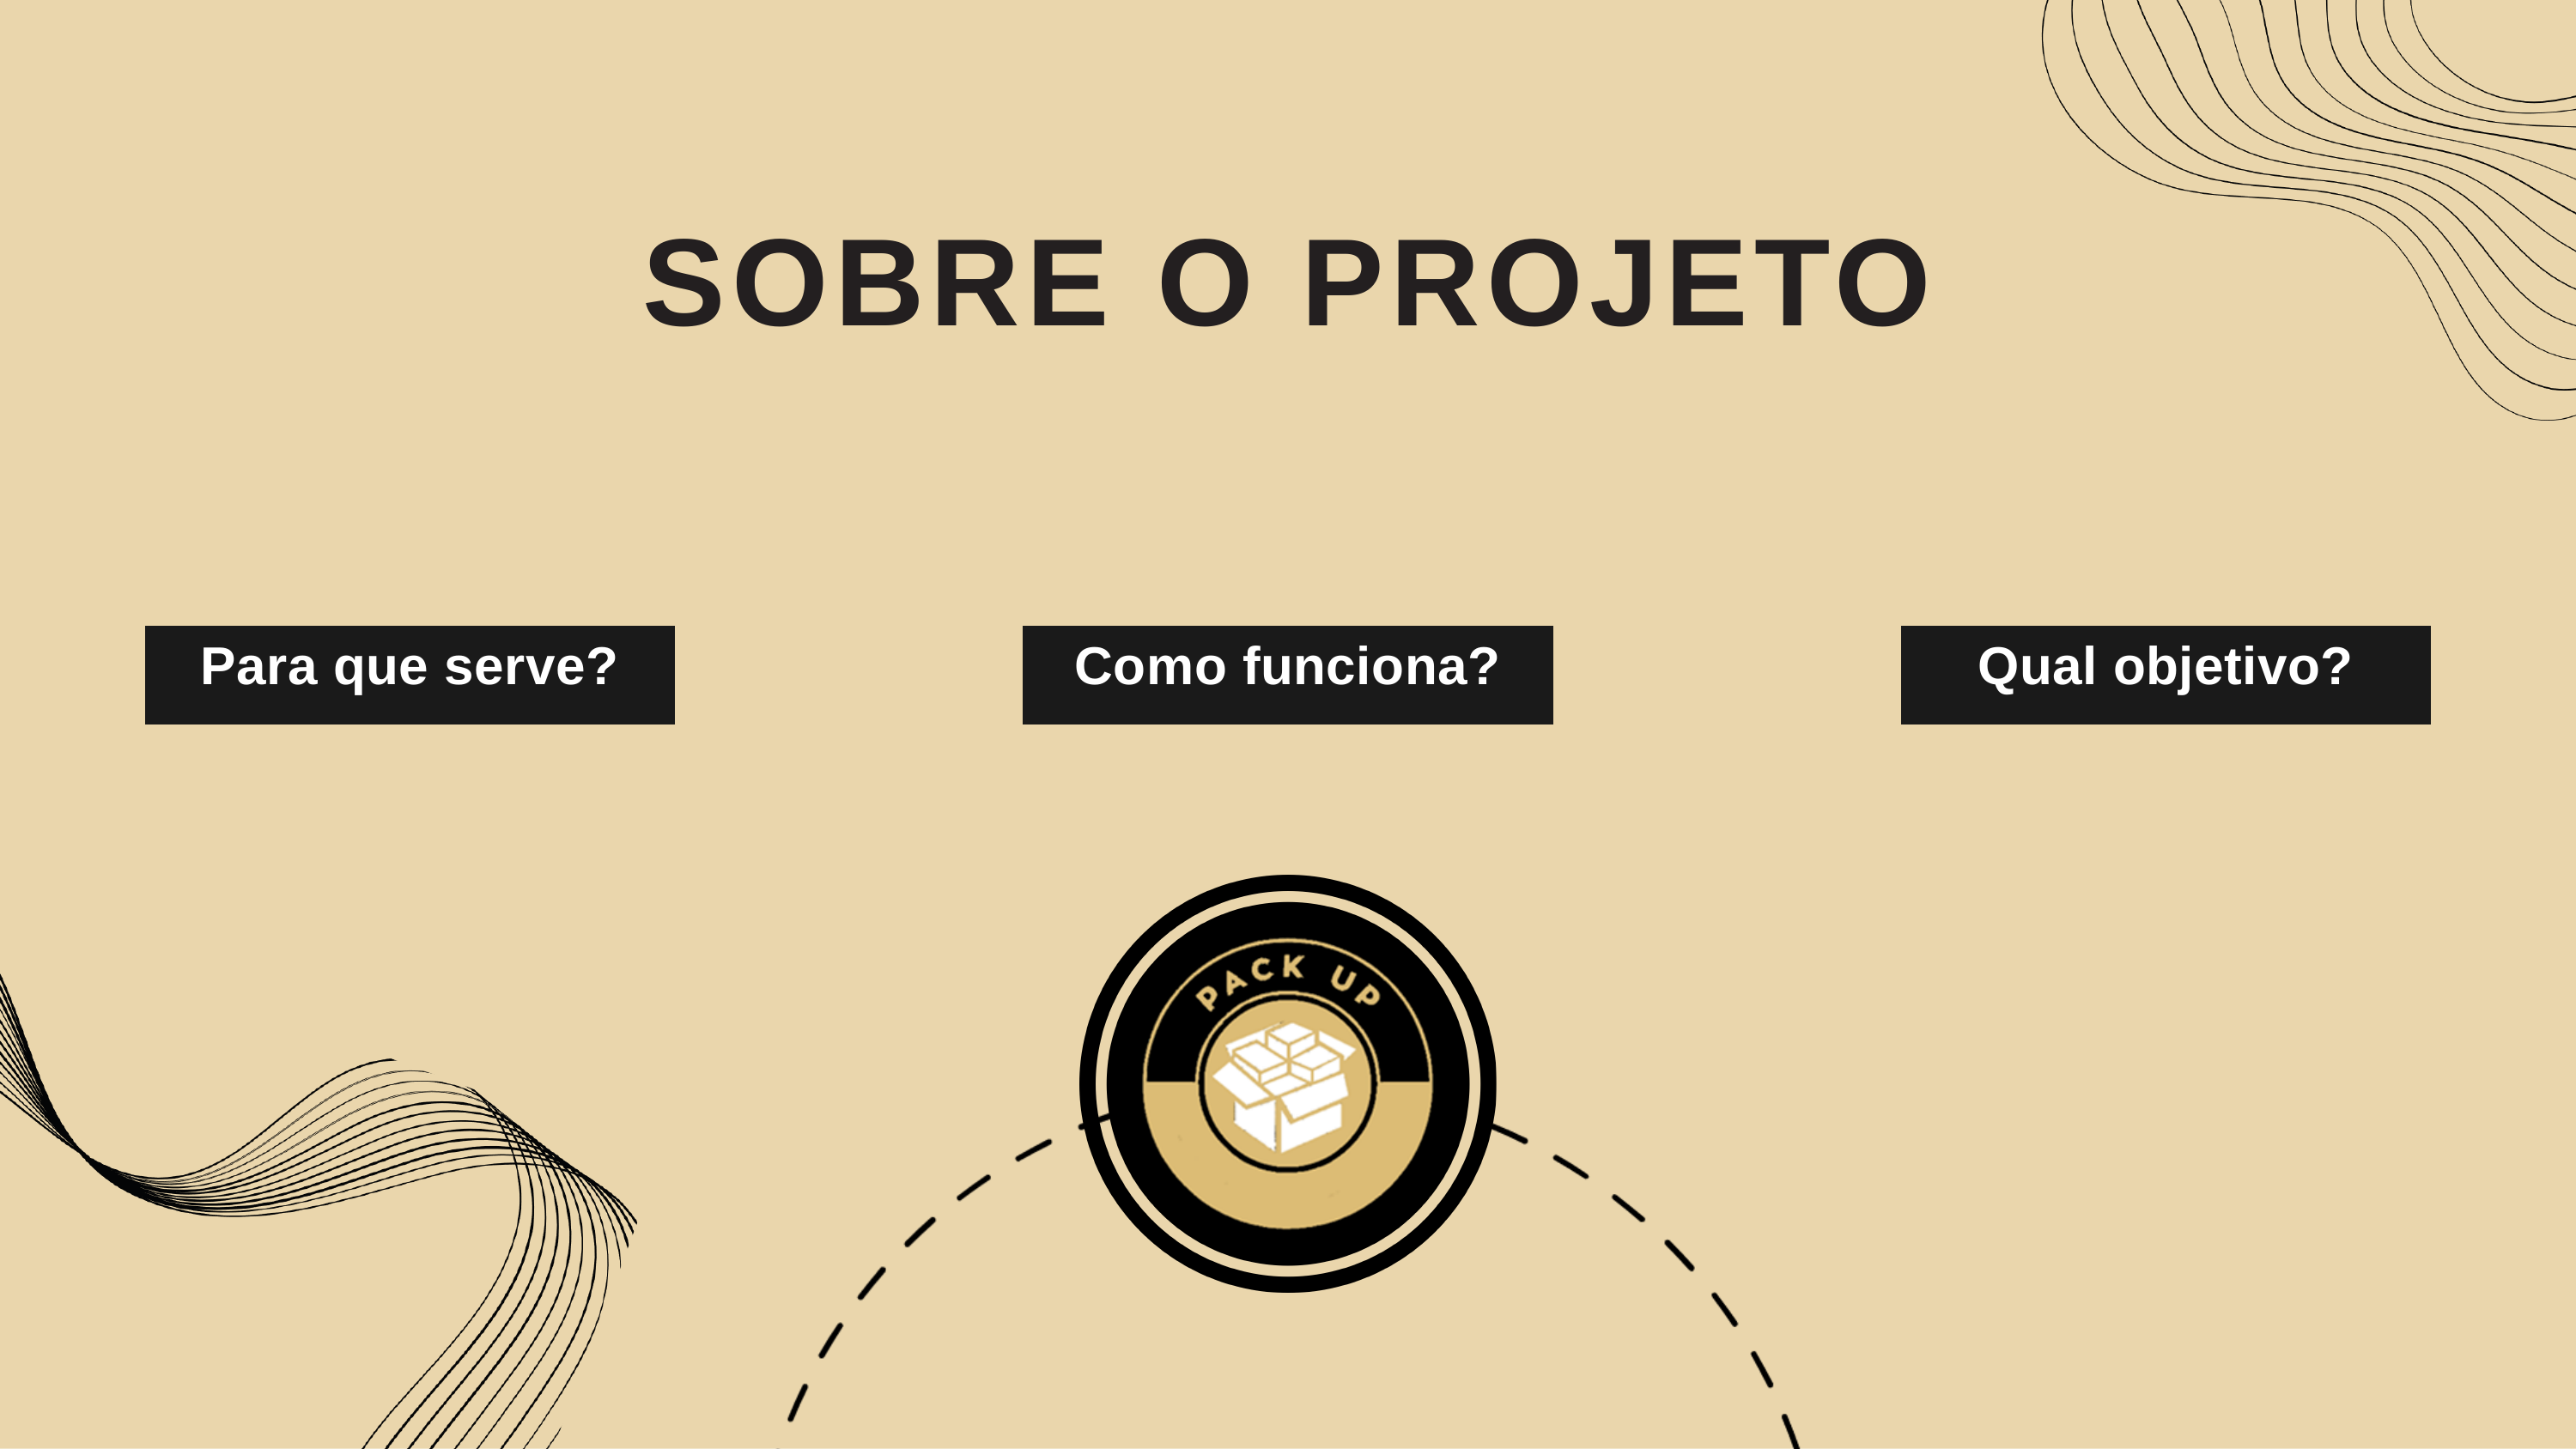

SOBRE O PROJETO

Para que serve?

Como funciona?

Qual objetivo?